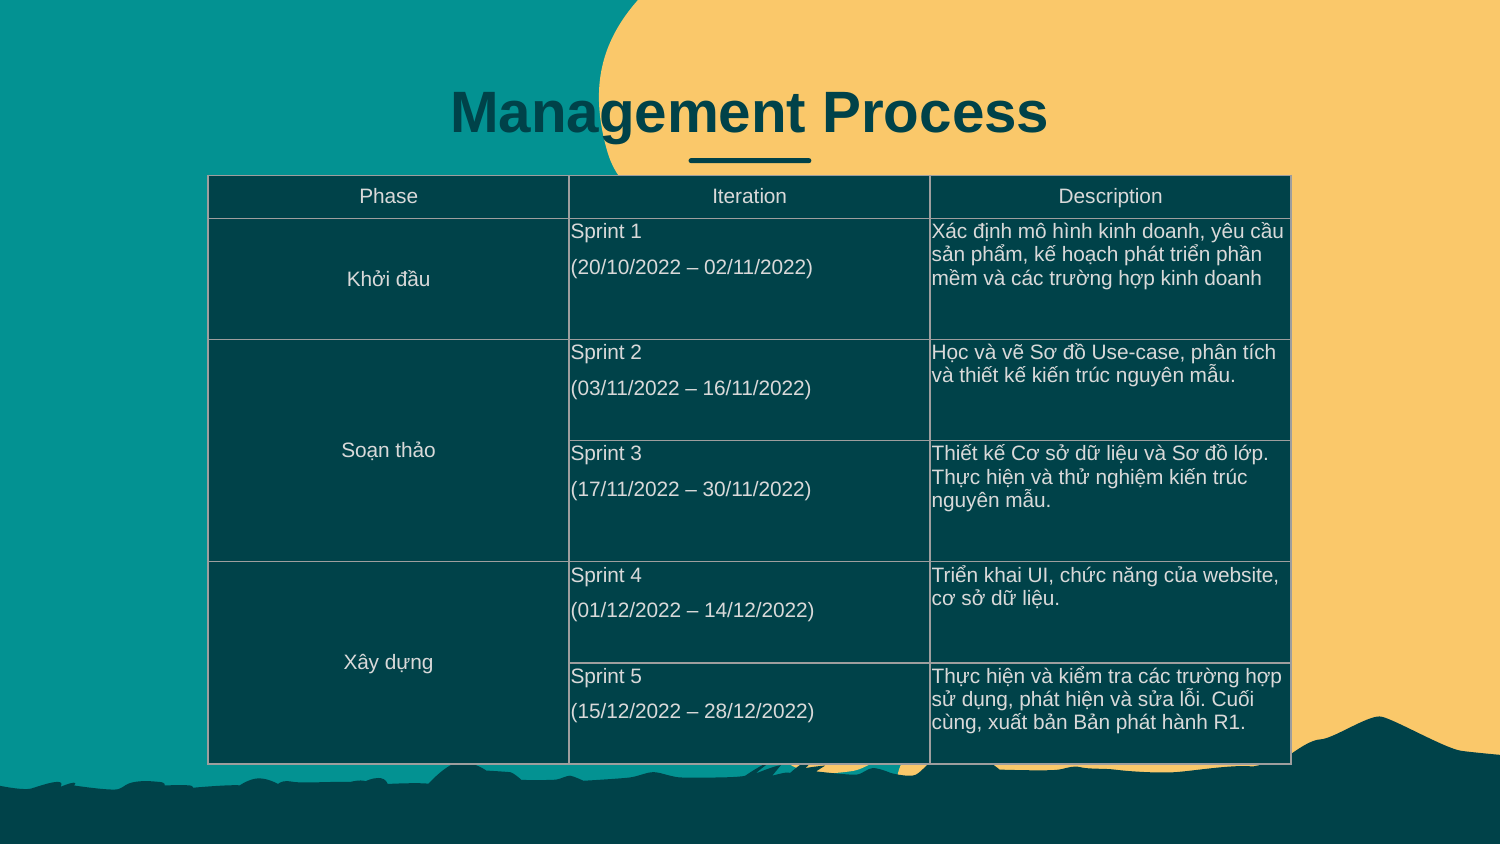

# Management Process

| Phase | Iteration | Description |
| --- | --- | --- |
| Khởi đầu | Sprint 1 (20/10/2022 – 02/11/2022) | Xác định mô hình kinh doanh, yêu cầu sản phẩm, kế hoạch phát triển phần mềm và các trường hợp kinh doanh |
| Soạn thảo | Sprint 2 (03/11/2022 – 16/11/2022) | Học và vẽ Sơ đồ Use-case, phân tích và thiết kế kiến trúc nguyên mẫu. |
|  | Sprint 3 (17/11/2022 – 30/11/2022) | Thiết kế Cơ sở dữ liệu và Sơ đồ lớp. Thực hiện và thử nghiệm kiến trúc nguyên mẫu. |
| Xây dựng | Sprint 4 (01/12/2022 – 14/12/2022) | Triển khai UI, chức năng của website, cơ sở dữ liệu. |
|  | Sprint 5 (15/12/2022 – 28/12/2022) | Thực hiện và kiểm tra các trường hợp sử dụng, phát hiện và sửa lỗi. Cuối cùng, xuất bản Bản phát hành R1. |